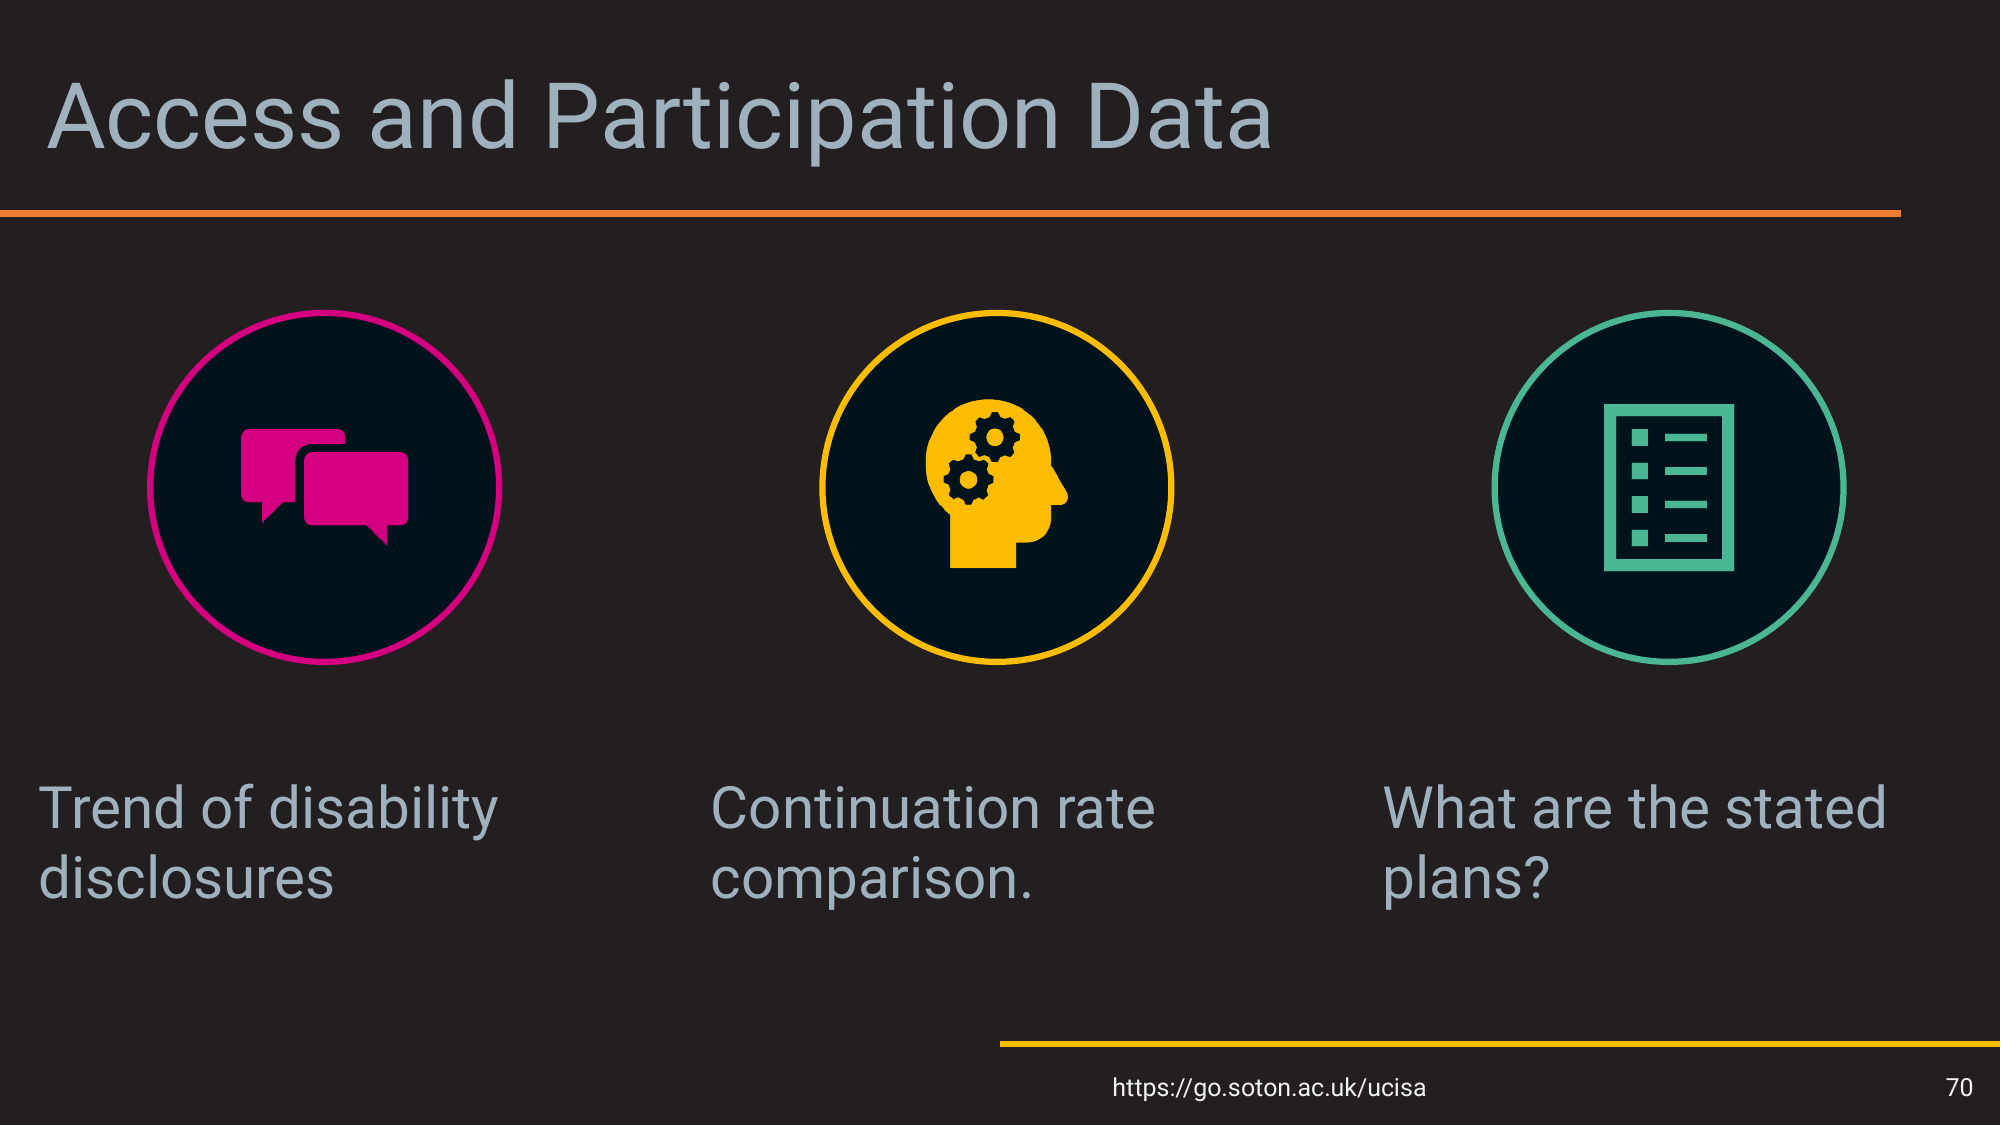

# Access and Participation Data
Trend of disability disclosures
Continuation rate comparison.
What are the stated plans?
70
https://go.soton.ac.uk/ucisa